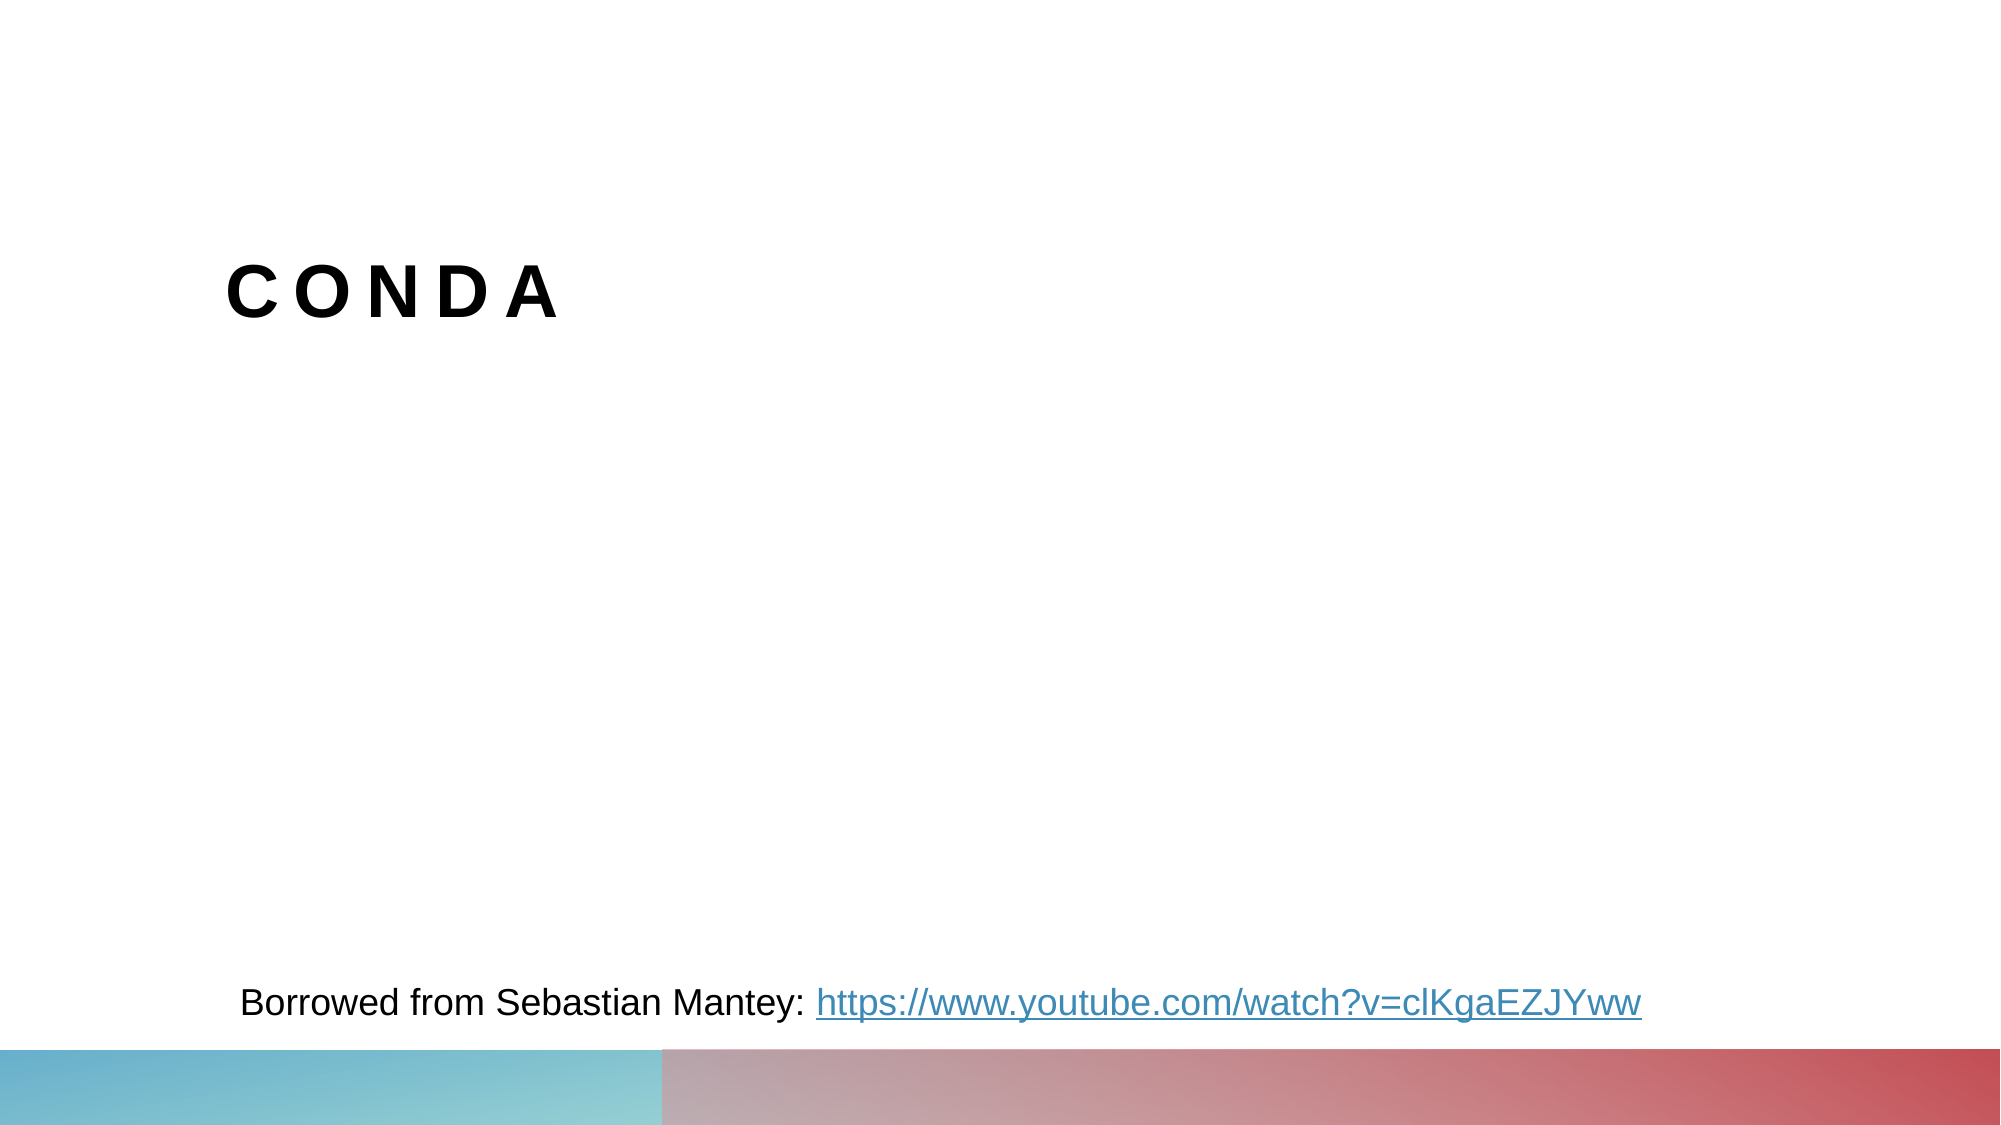

# CONDA
Borrowed from Sebastian Mantey: https://www.youtube.com/watch?v=clKgaEZJYww